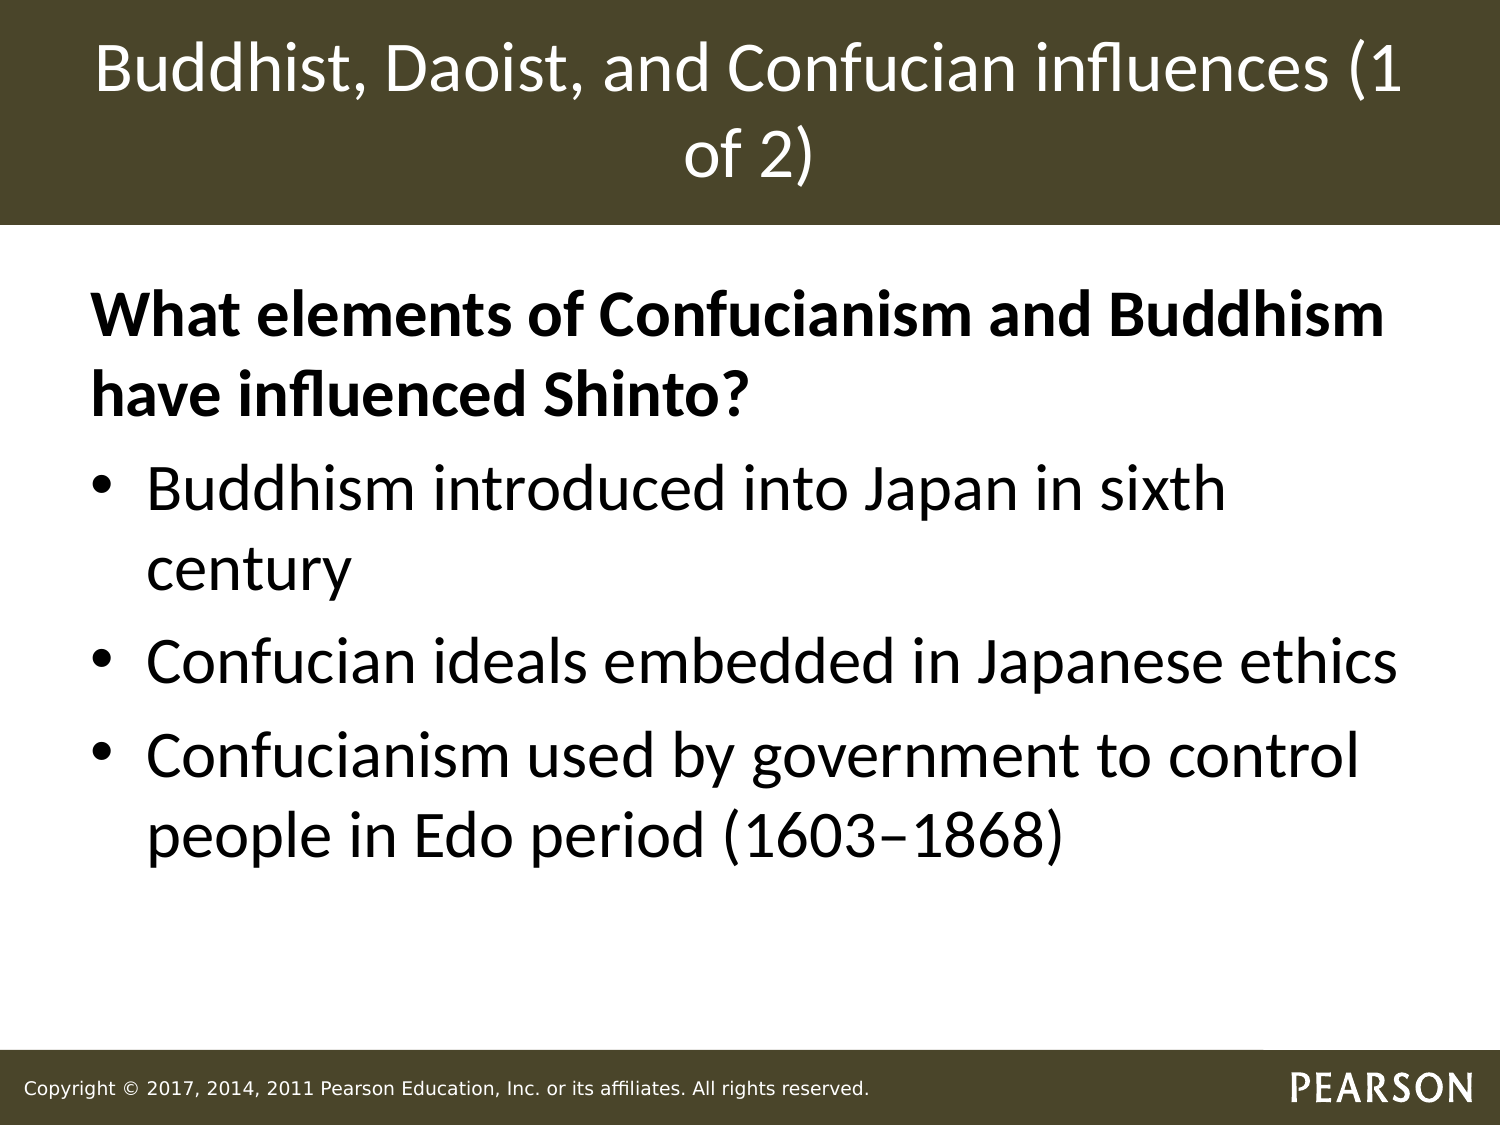

# Buddhist, Daoist, and Confucian influences (1 of 2)
What elements of Confucianism and Buddhism have influenced Shinto?
Buddhism introduced into Japan in sixth century
Confucian ideals embedded in Japanese ethics
Confucianism used by government to control people in Edo period (1603–1868)